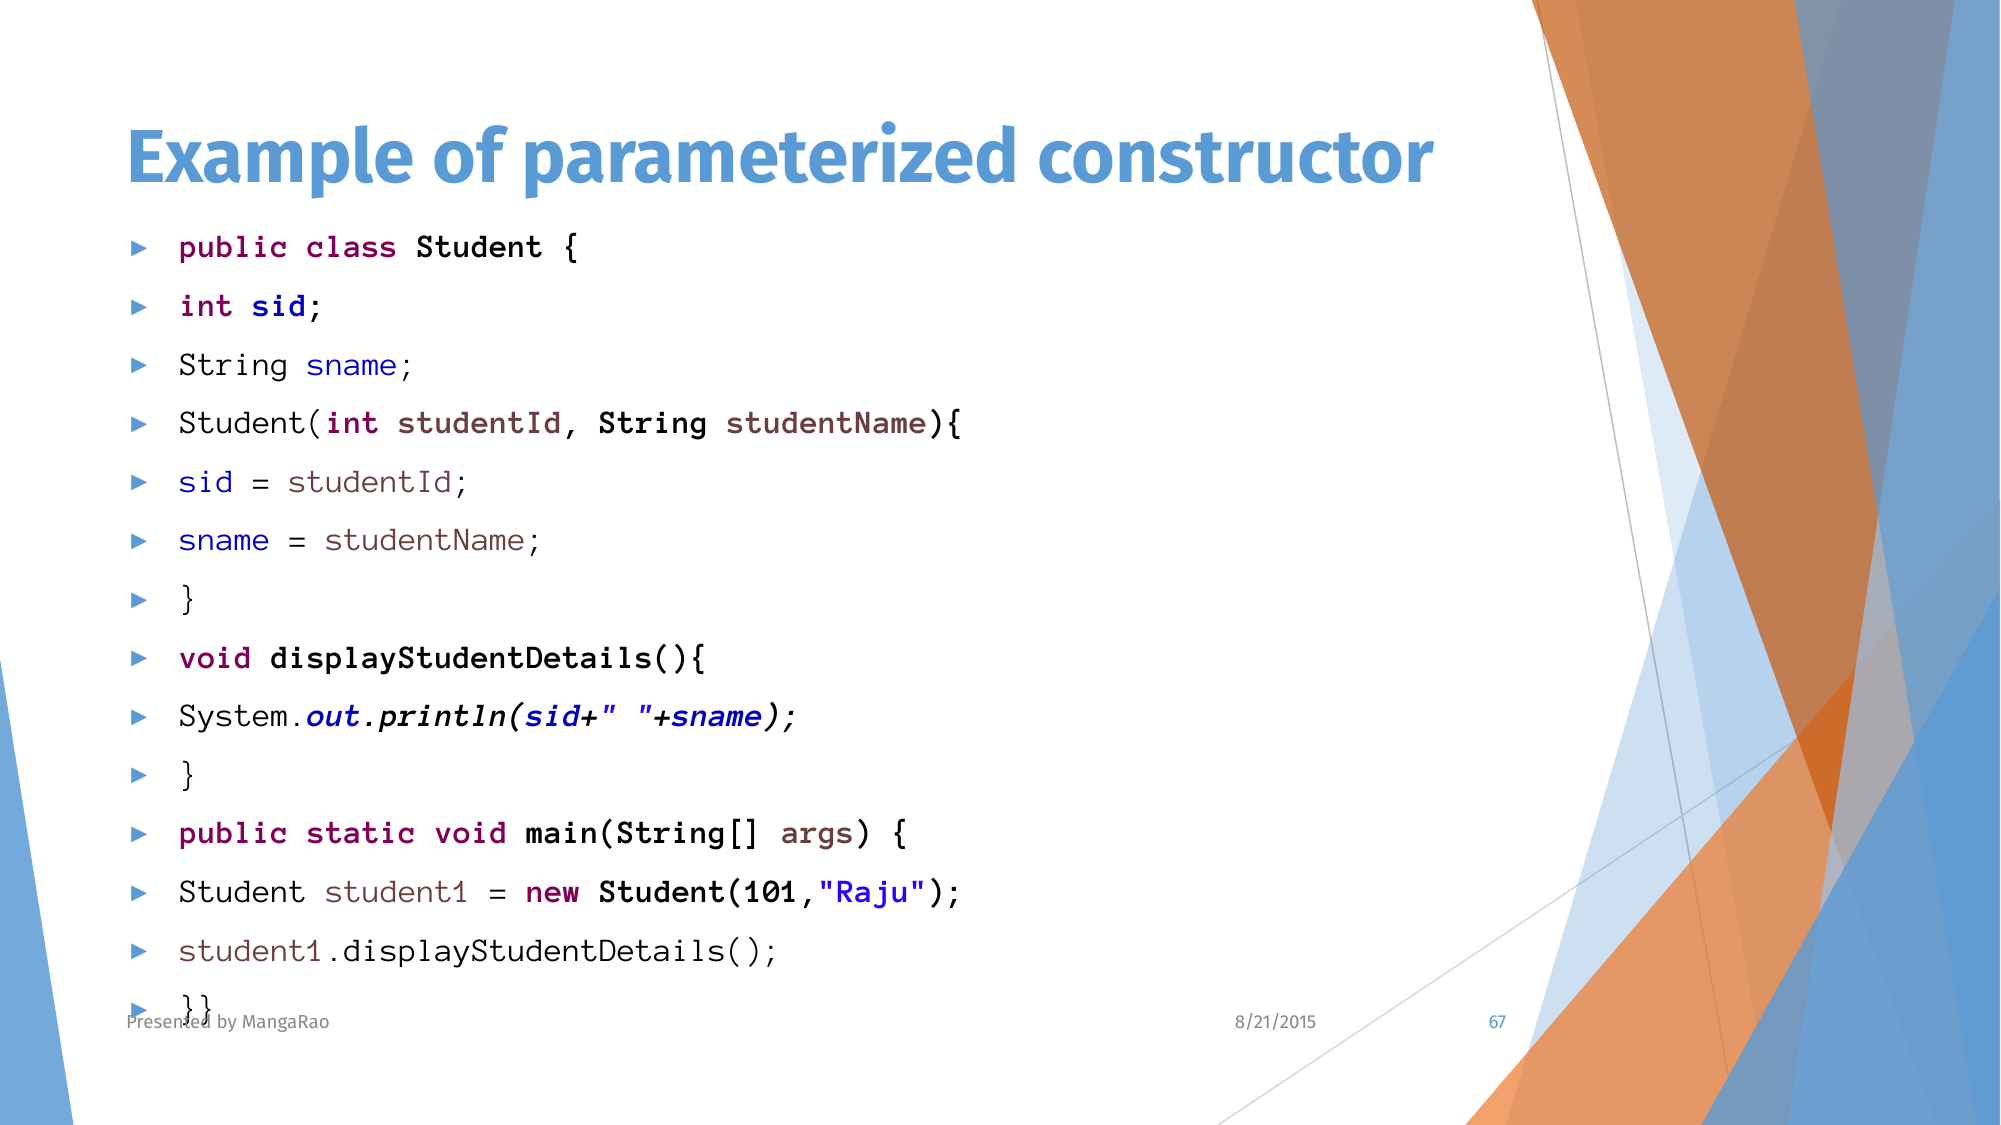

# Example of parameterized constructor
public class Student {
int sid;
String sname;
Student(int studentId, String studentName){
sid = studentId;
sname = studentName;
}
void displayStudentDetails(){
System.out.println(sid+" "+sname);
}
public static void main(String[] args) {
Student student1 = new Student(101,"Raju");
student1.displayStudentDetails();
}}

Presented by MangaRao
8/21/2015
67